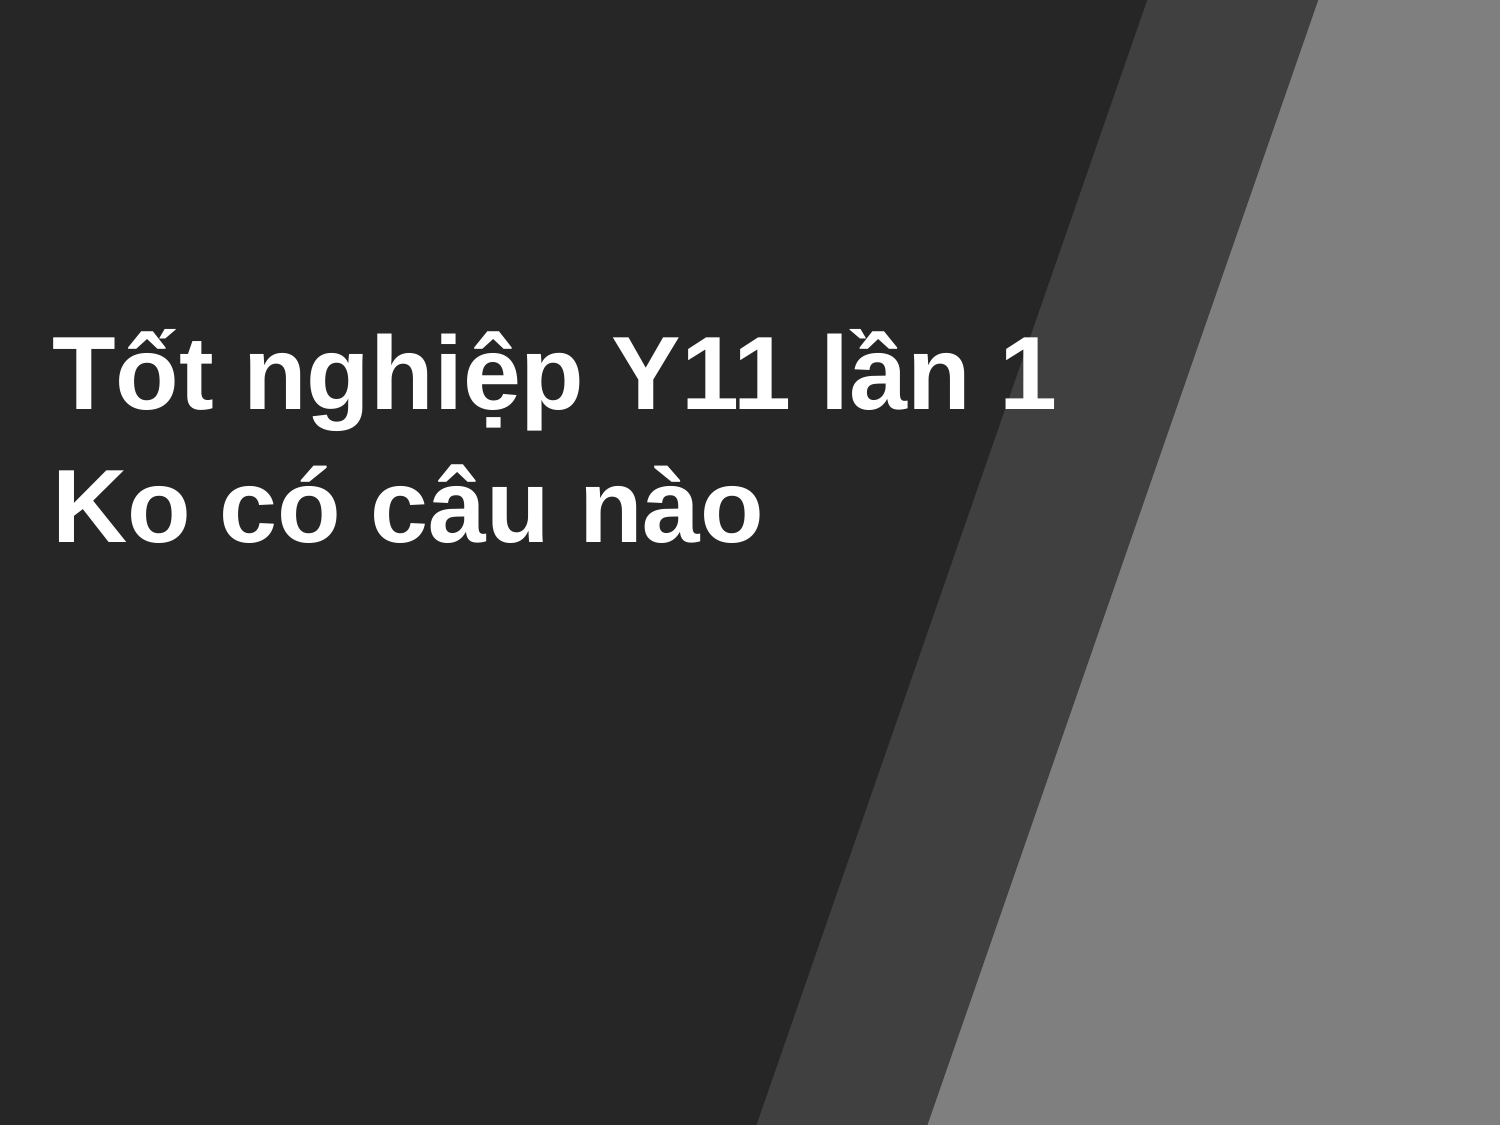

Tốt nghiệp Y11 lần 1
Ko có câu nào